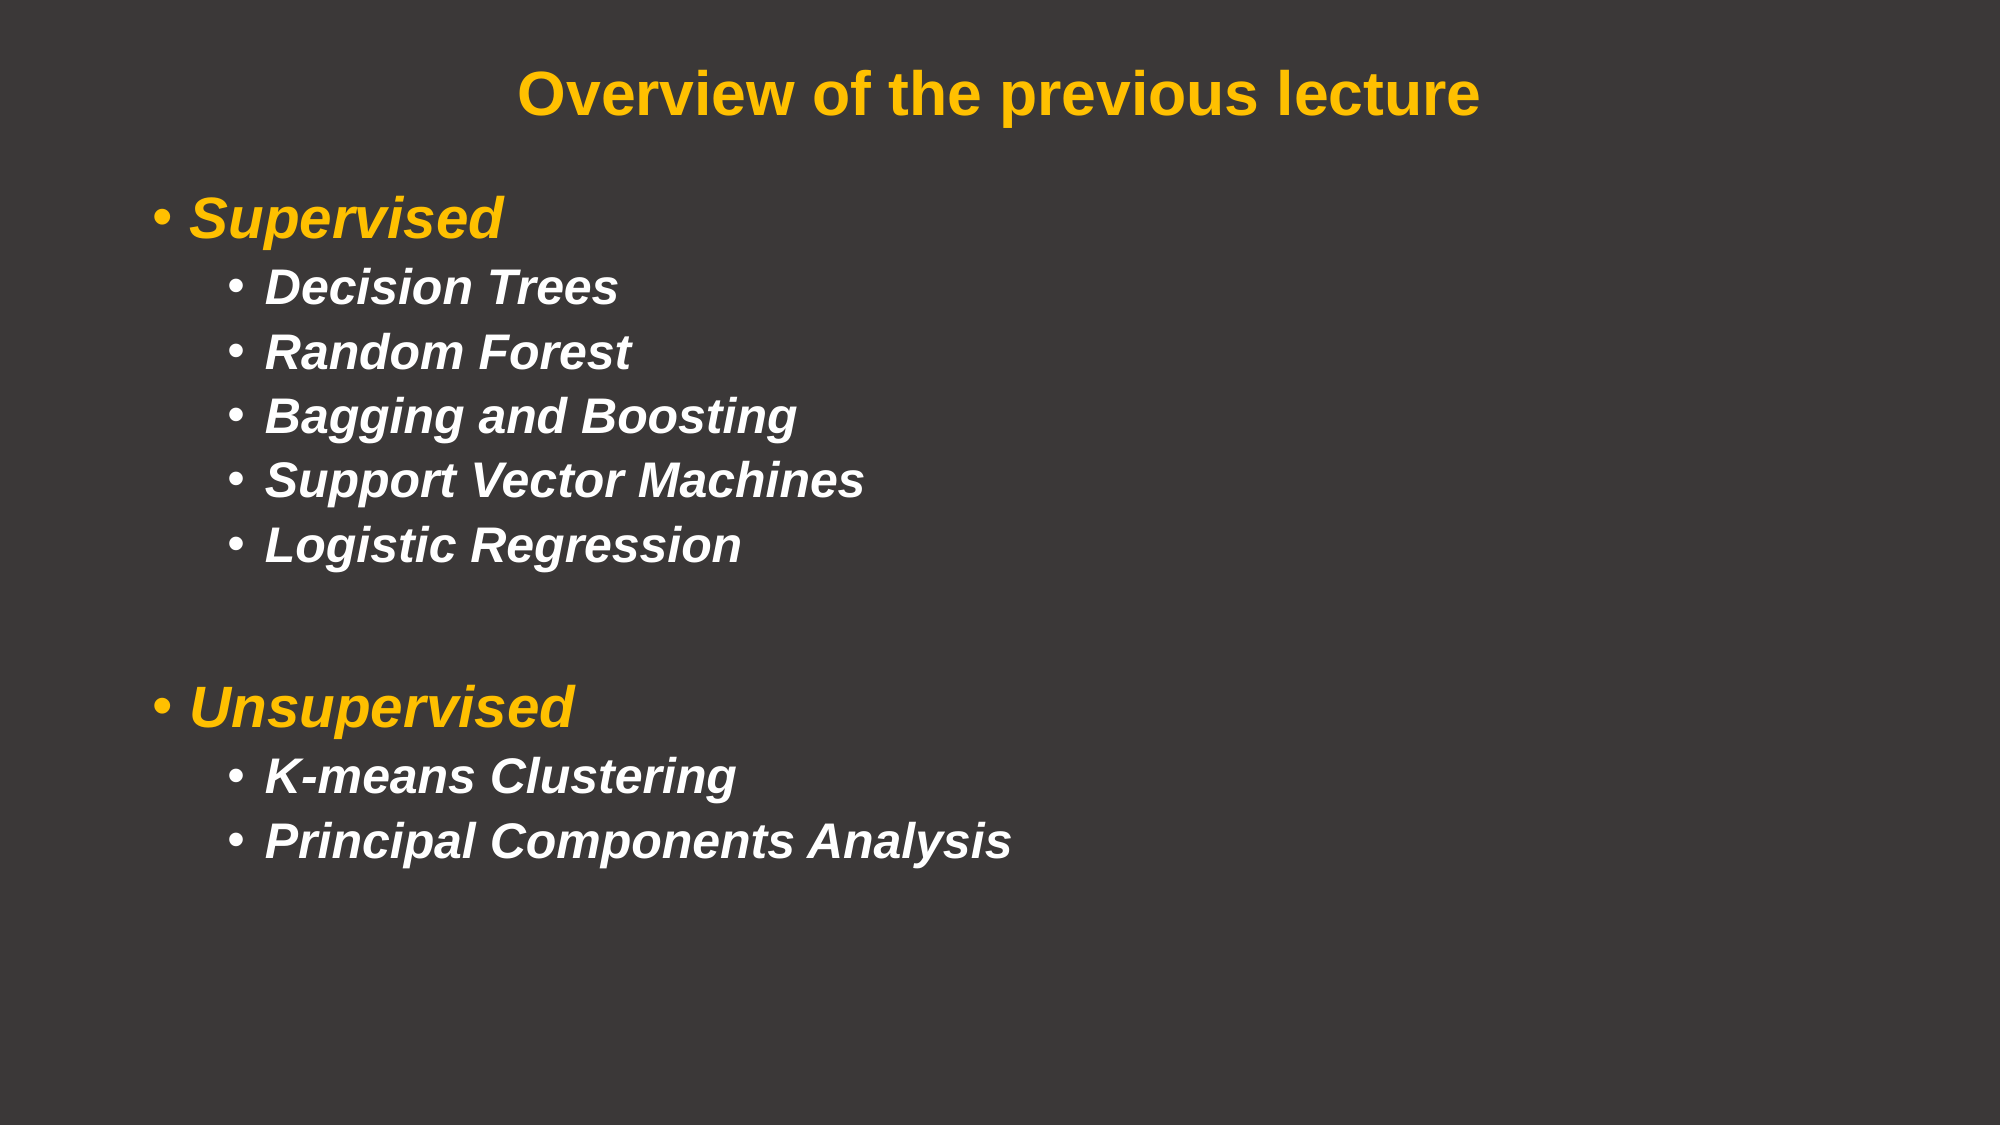

# Overview of the previous lecture
Supervised
Decision Trees
Random Forest
Bagging and Boosting
Support Vector Machines
Logistic Regression

Unsupervised
K-means Clustering
Principal Components Analysis